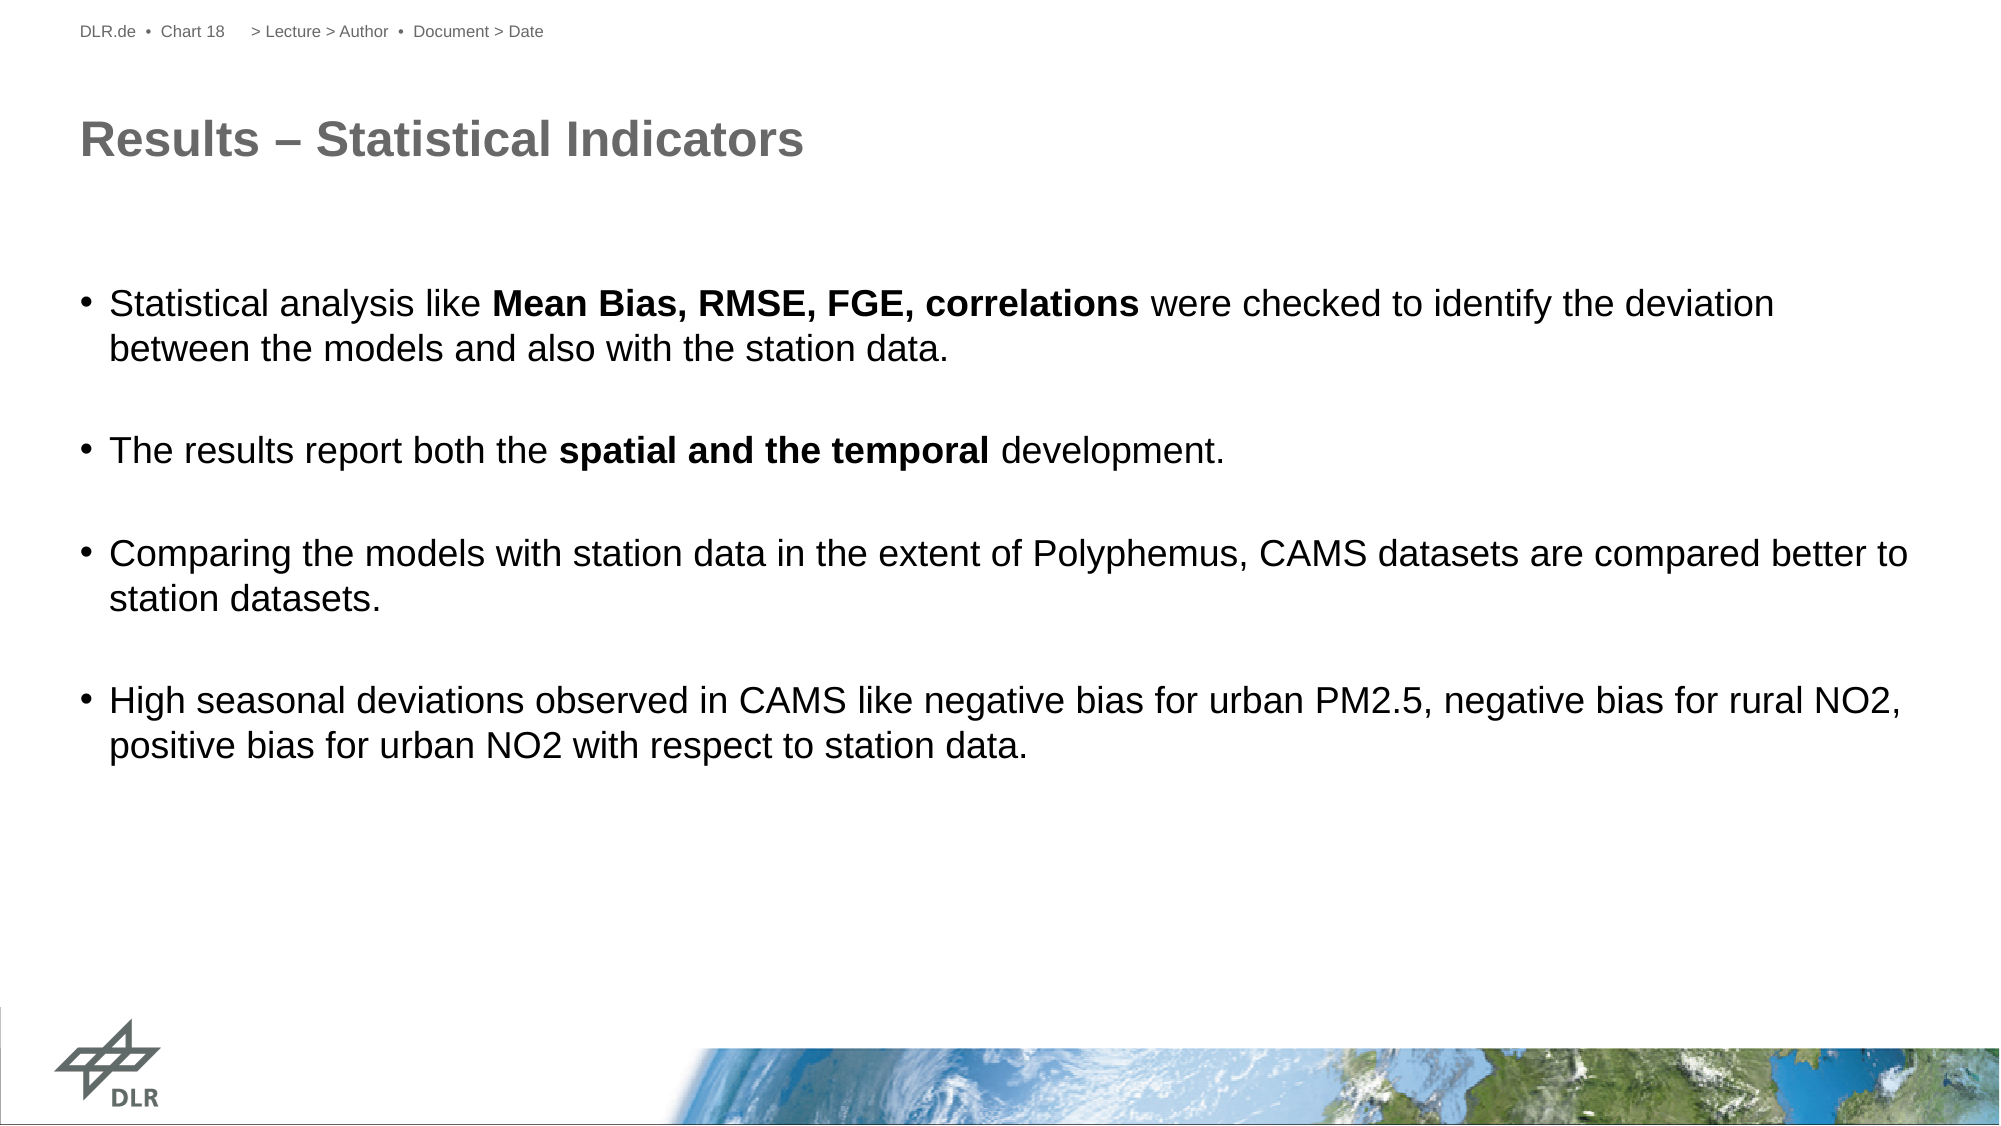

DLR.de  •  Chart 18
> Lecture > Author  •  Document > Date
# Results – Statistical Indicators

Statistical analysis like Mean Bias, RMSE, FGE, correlations were checked to identify the deviation between the models and also with the station data.

The results report both the spatial and the temporal development.

Comparing the models with station data in the extent of Polyphemus, CAMS datasets are compared better to station datasets.

High seasonal deviations observed in CAMS like negative bias for urban PM2.5, negative bias for rural NO2, positive bias for urban NO2 with respect to station data.